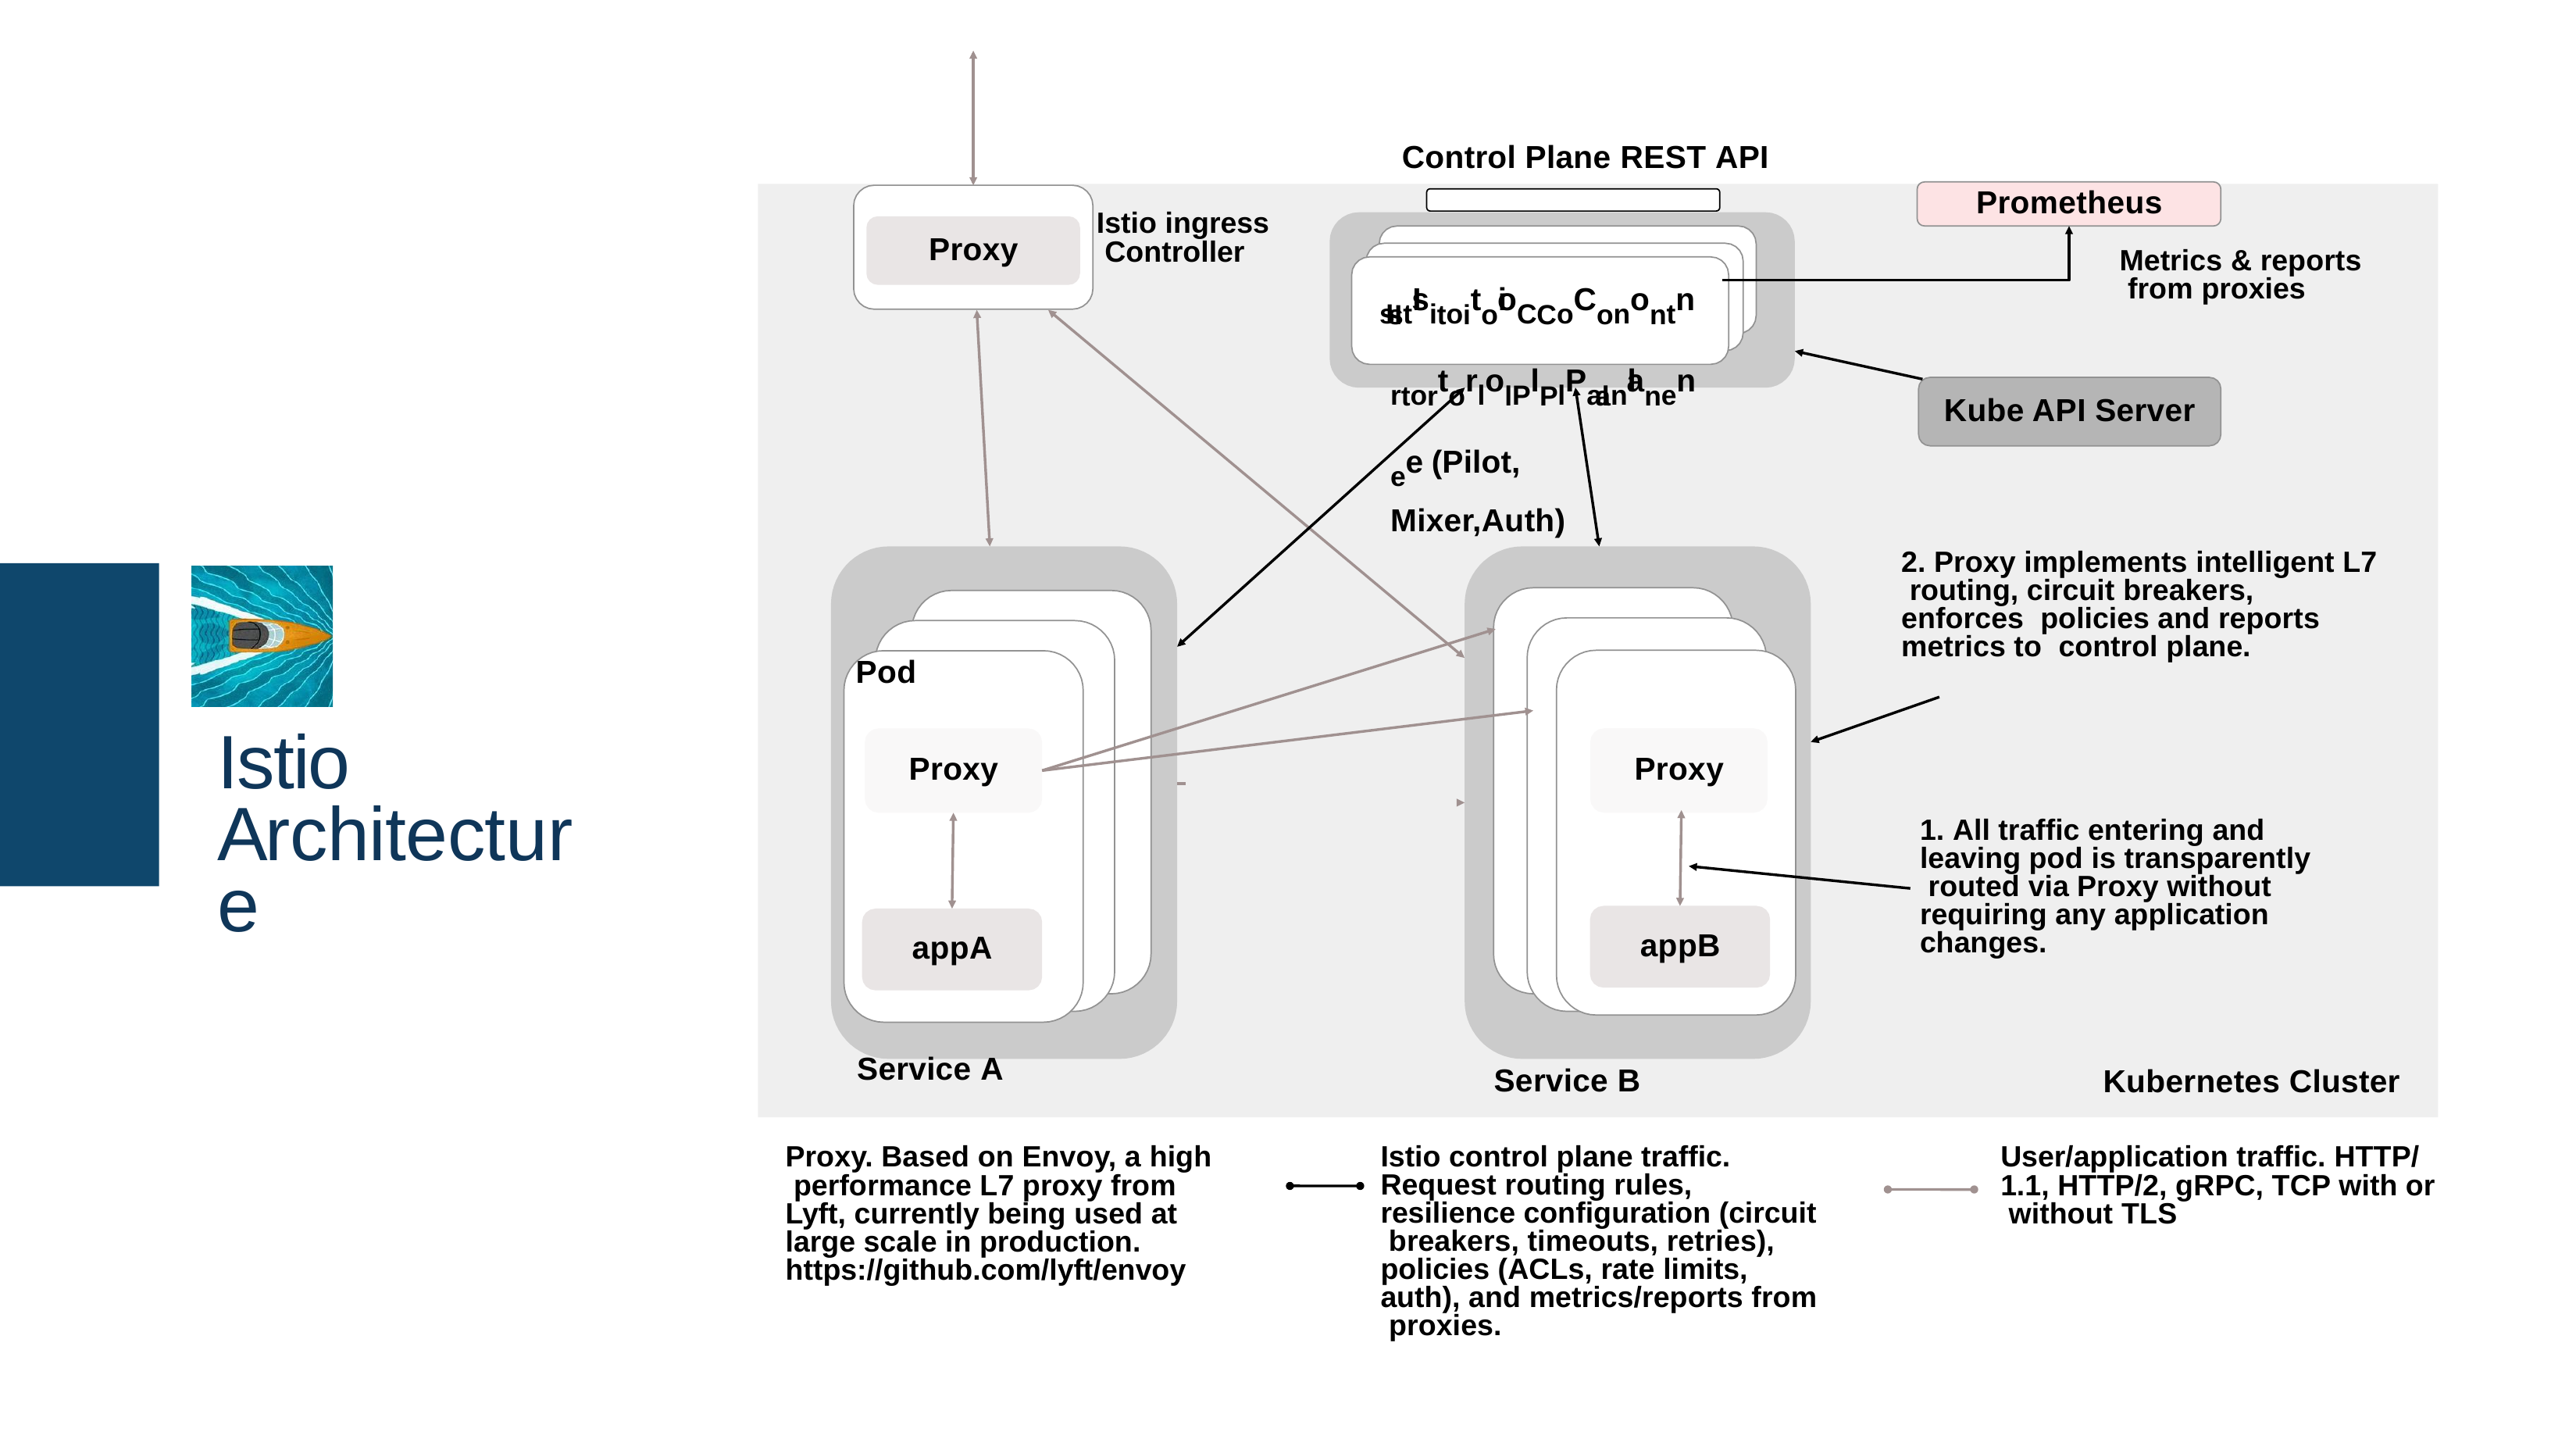

Control Plane REST API
Prometheus

Istio ingress  Controller

Proxy
Metrics & reports  from proxies
IsIstIsitoitoioCCoConontnrtortorlolPlPlPalanlanenee  (Pilot, Mixer,Auth)

Kube API Server
2. Proxy implements intelligent L7  routing, circuit breakers, enforces  policies and reports metrics to  control plane.

Pod
Istio  Architecture

Proxy
Proxy

1. All traffic entering and  leaving pod is transparently  routed via Proxy without  requiring any application  changes.
appB
appA
Service A
Service B
Kubernetes Cluster
Istio control plane traffic.  Request routing rules,  resilience configuration (circuit  breakers, timeouts, retries),  policies (ACLs, rate limits,  auth), and metrics/reports from  proxies.
Proxy. Based on Envoy, a high  performance L7 proxy from  Lyft, currently being used at  large scale in production.  https://github.com/lyft/envoy
User/application traffic. HTTP/  1.1, HTTP/2, gRPC, TCP with or  without TLS